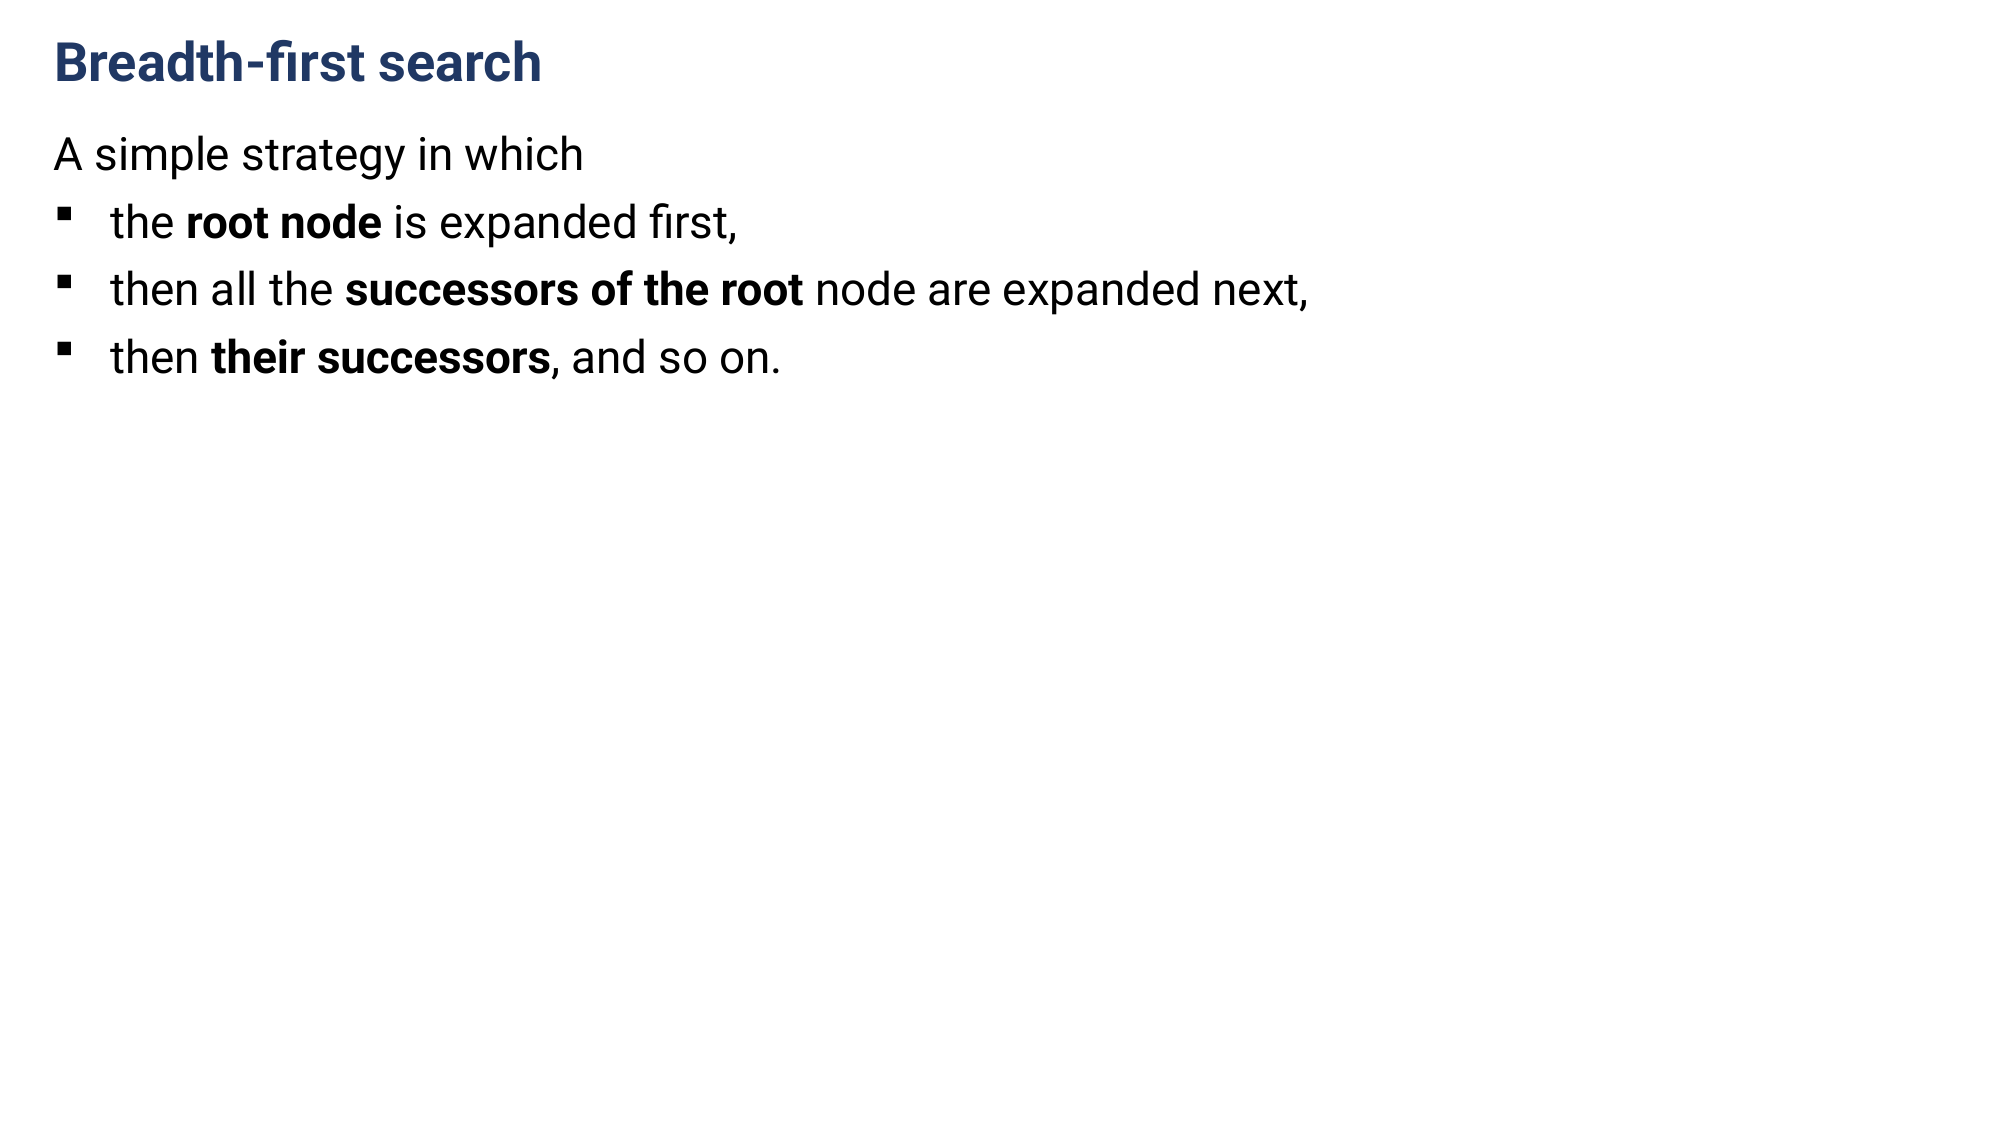

Breadth-ﬁrst search
A simple strategy in which
the root node is expanded ﬁrst,
then all the successors of the root node are expanded next,
then their successors, and so on.